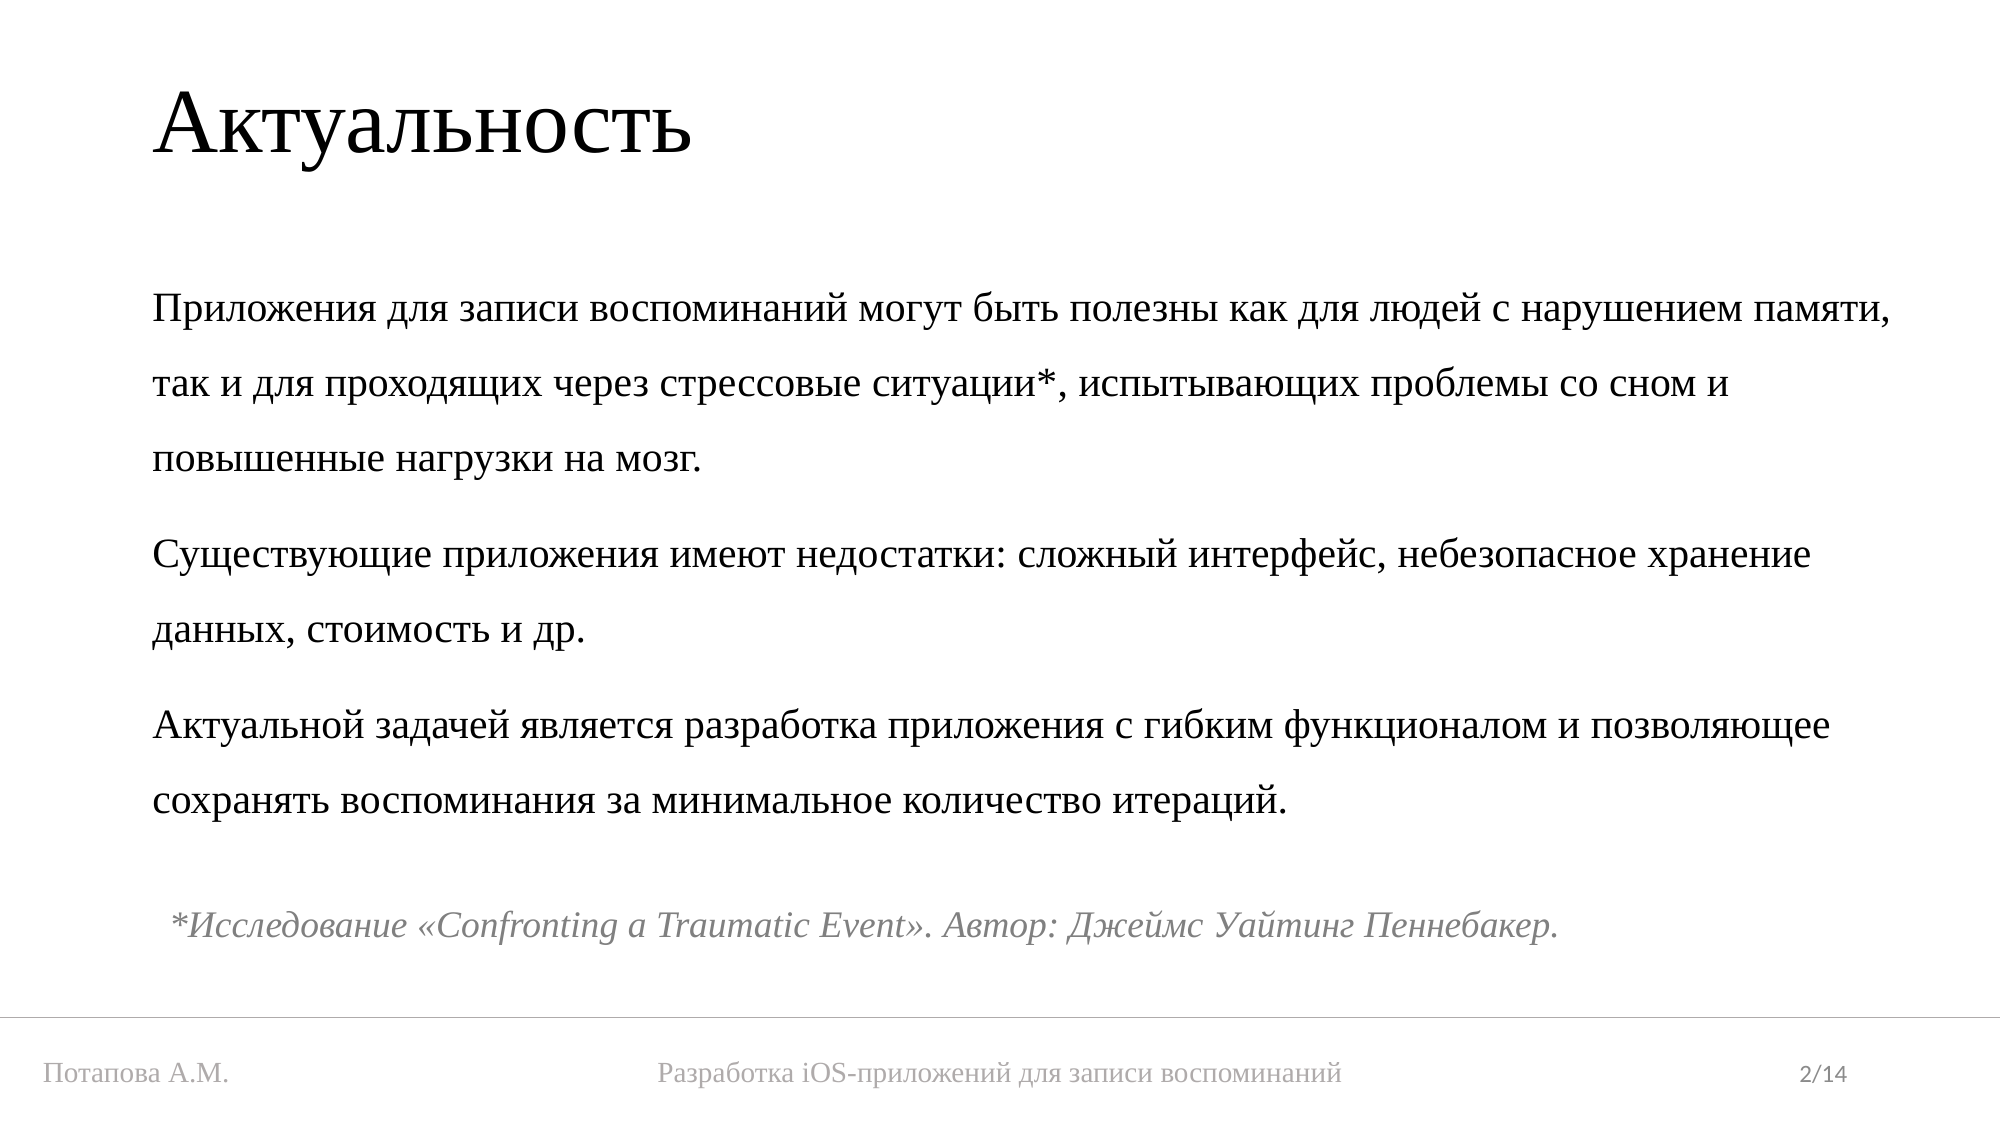

# Актуальность
Приложения для записи воспоминаний могут быть полезны как для людей с нарушением памяти, так и для проходящих через стрессовые ситуации*, испытывающих проблемы со сном и повышенные нагрузки на мозг.
Существующие приложения имеют недостатки: сложный интерфейс, небезопасное хранение данных, стоимость и др.
Актуальной задачей является разработка приложения с гибким функционалом и позволяющее сохранять воспоминания за минимальное количество итераций.
*Исследование «Confronting a Traumatic Event». Автор: Джеймс Уайтинг Пеннебакер.
2/14
Разработка iOS-приложений для записи воспоминаний
Потапова А.М.